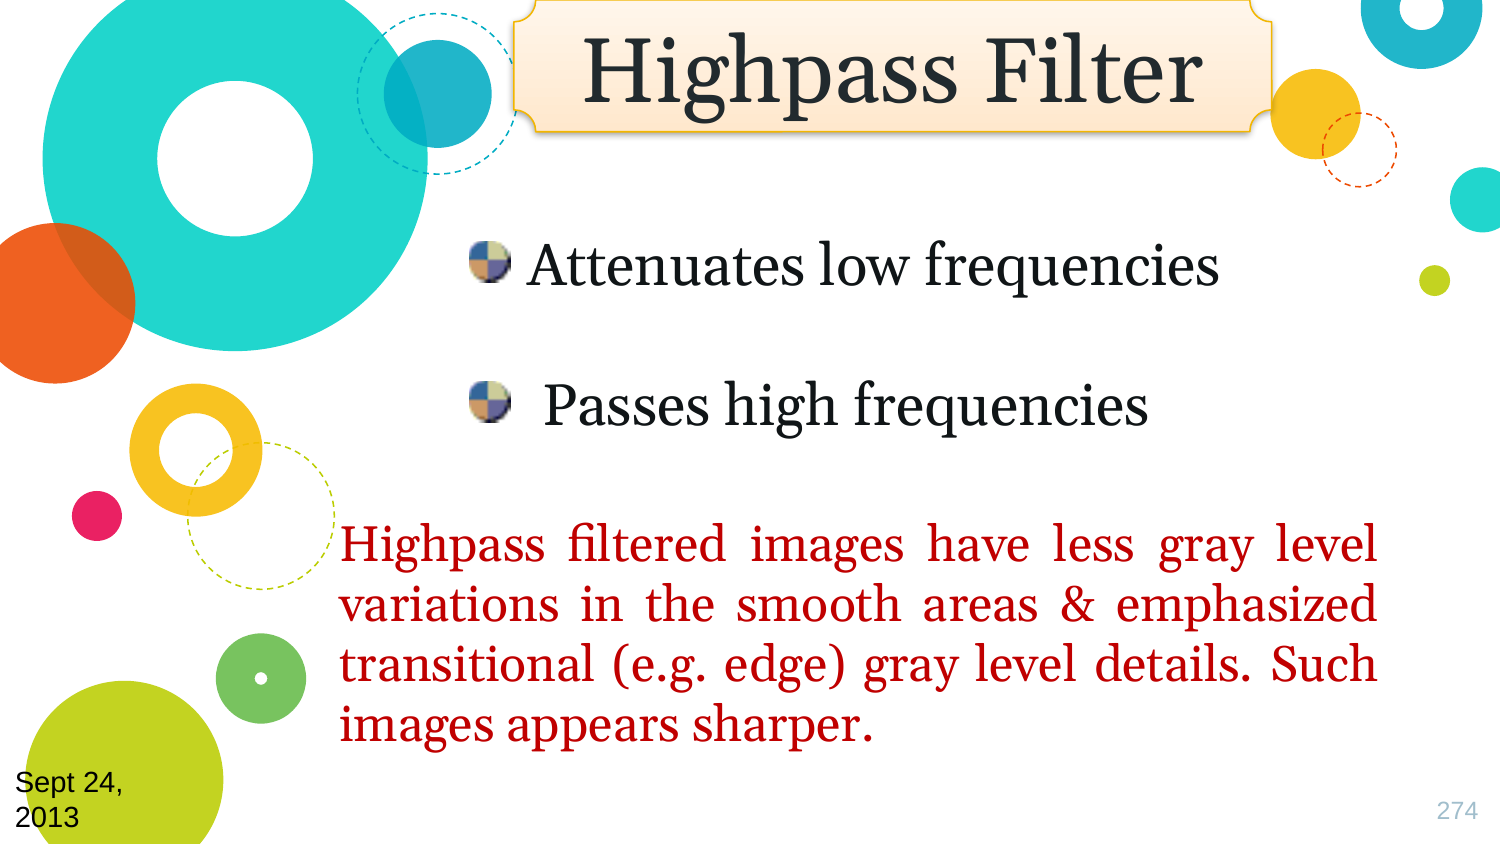

Highpass Filter
Attenuates low frequencies
Passes high frequencies
Highpass filtered images have less gray level variations in the smooth areas & emphasized transitional (e.g. edge) gray level details. Such images appears sharper.
Sept 24, 2013
274